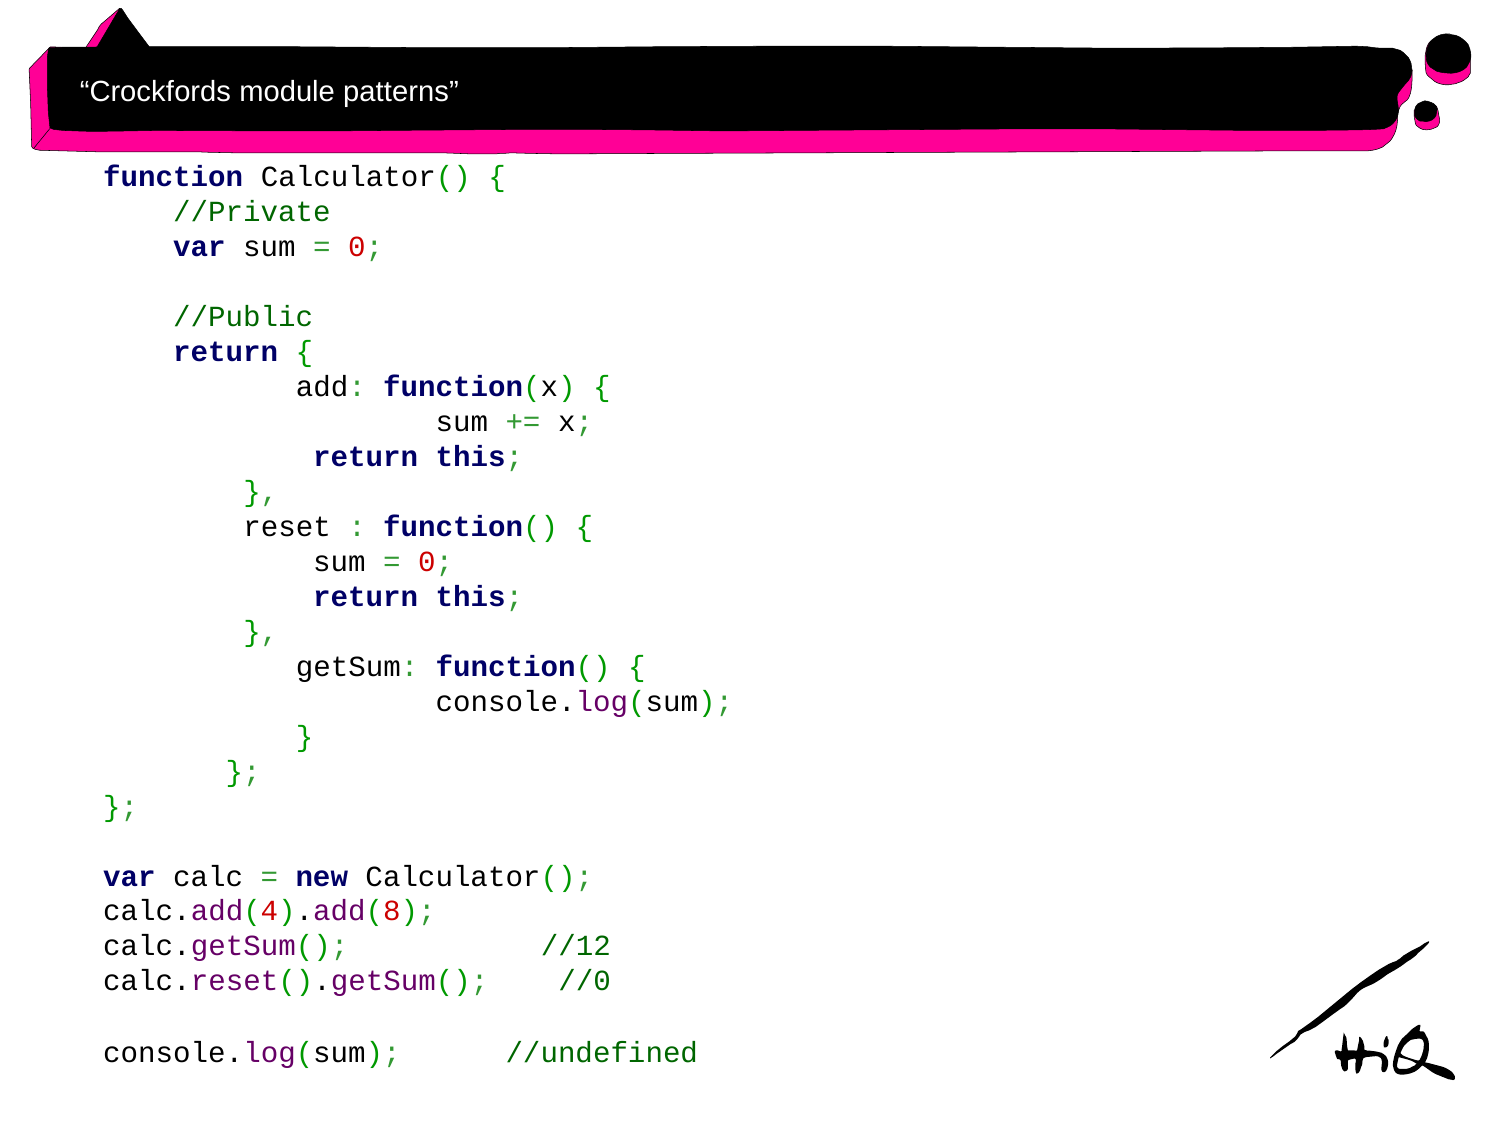

# “Crockfords module patterns”
function Calculator() {
    //Private
    var sum = 0;

    //Public
    return {
           add: function(x) {
                   sum += x;
            return this;
        },
        reset : function() {
            sum = 0;
            return this;
        },
           getSum: function() {
                   console.log(sum);
           }
       };
};

var calc = new Calculator();
calc.add(4).add(8);
calc.getSum();           //12
calc.reset().getSum();    //0

console.log(sum);      //undefined